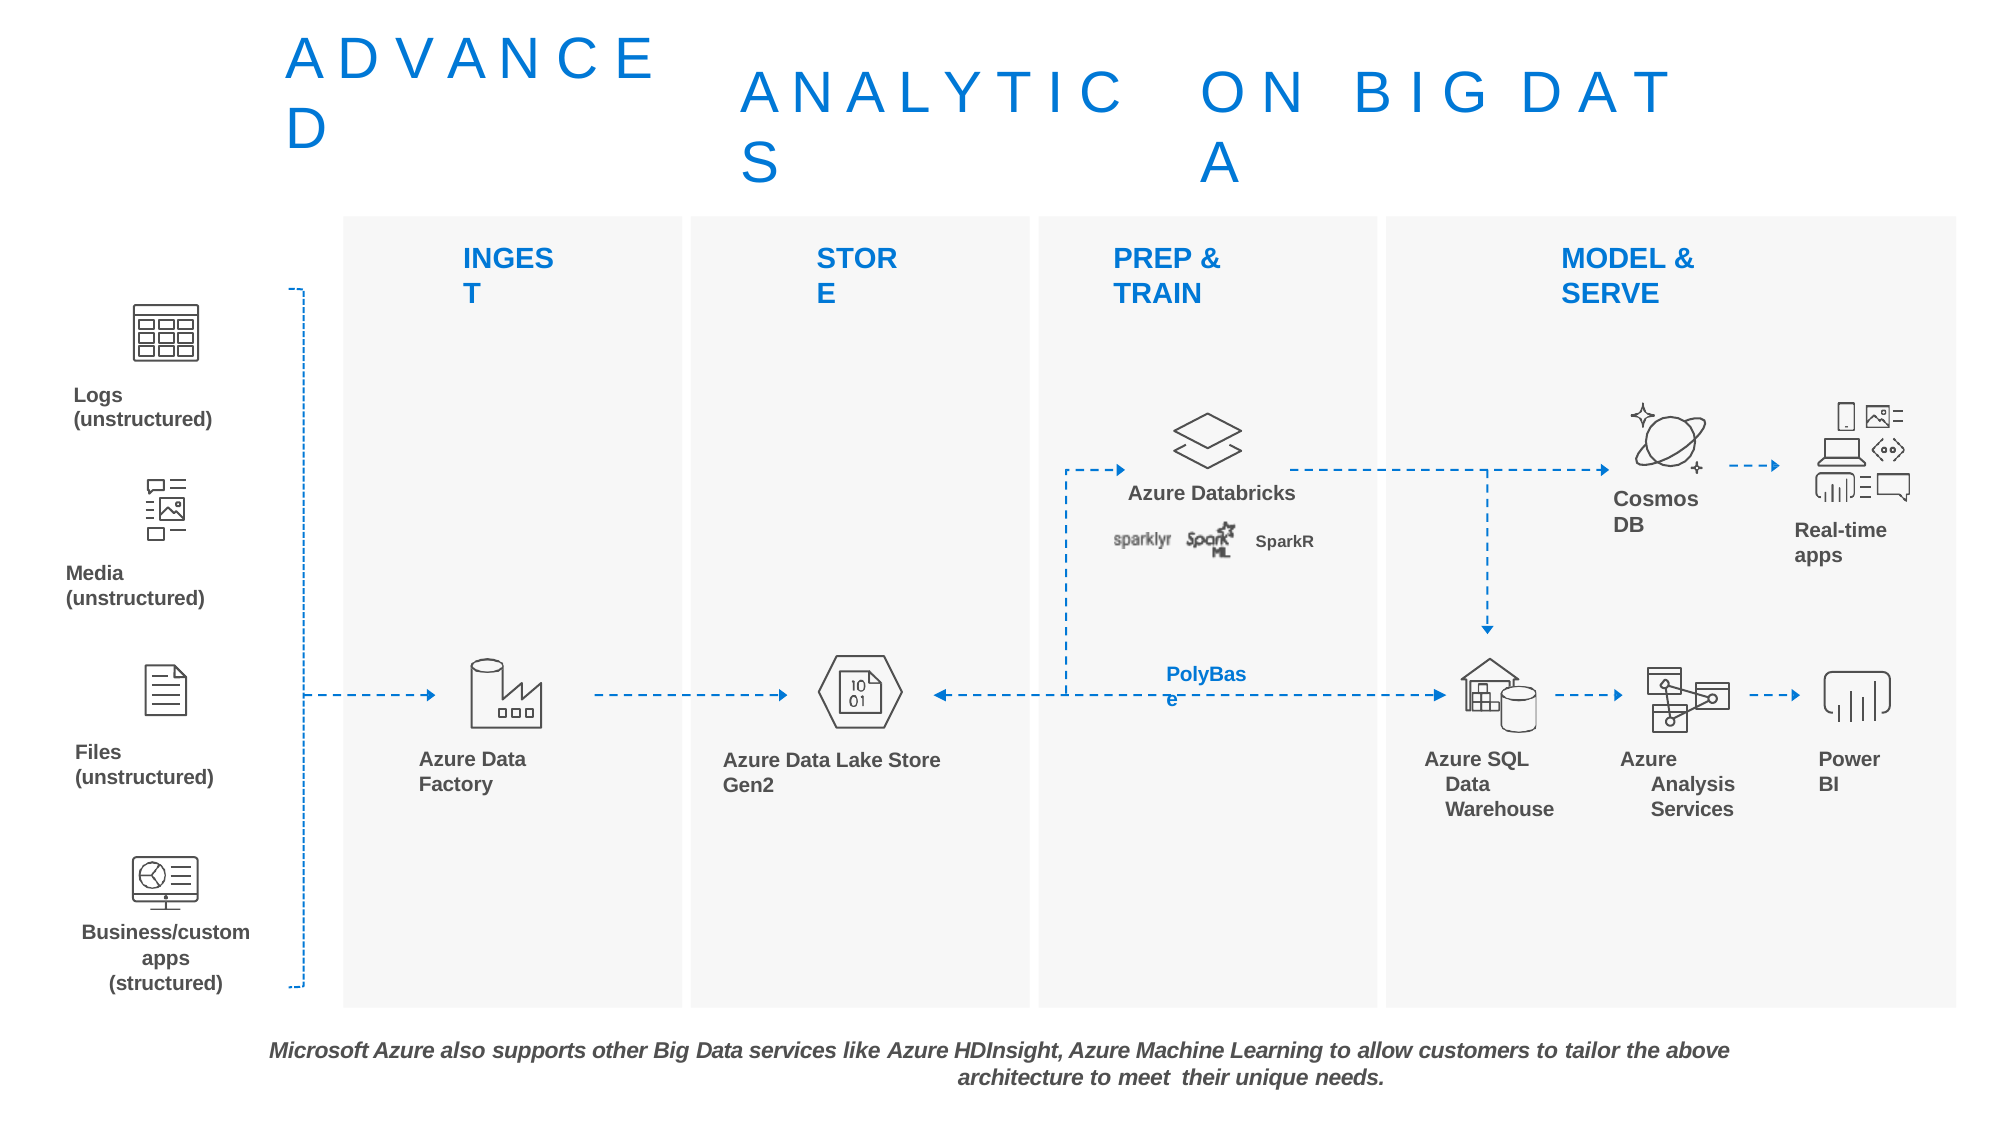

# A D V A N C E D
A N A L Y T I C S
O N	B I G	D A T A

INGEST
STORE
PREP & TRAIN
MODEL & SERVE

Logs (unstructured)

Azure Databricks

SparkR

Cosmos DB

Real-time apps

Media (unstructured)

PolyBase

Files (unstructured)
Azure Data Factory
Azure SQL Data  Warehouse
Azure Analysis  Services
Power BI
Azure Data Lake Store Gen2

Business/custom apps
(structured)
Microsoft Azure also supports other Big Data services like Azure HDInsight, Azure Machine Learning to allow customers to tailor the above architecture to meet  their unique needs.